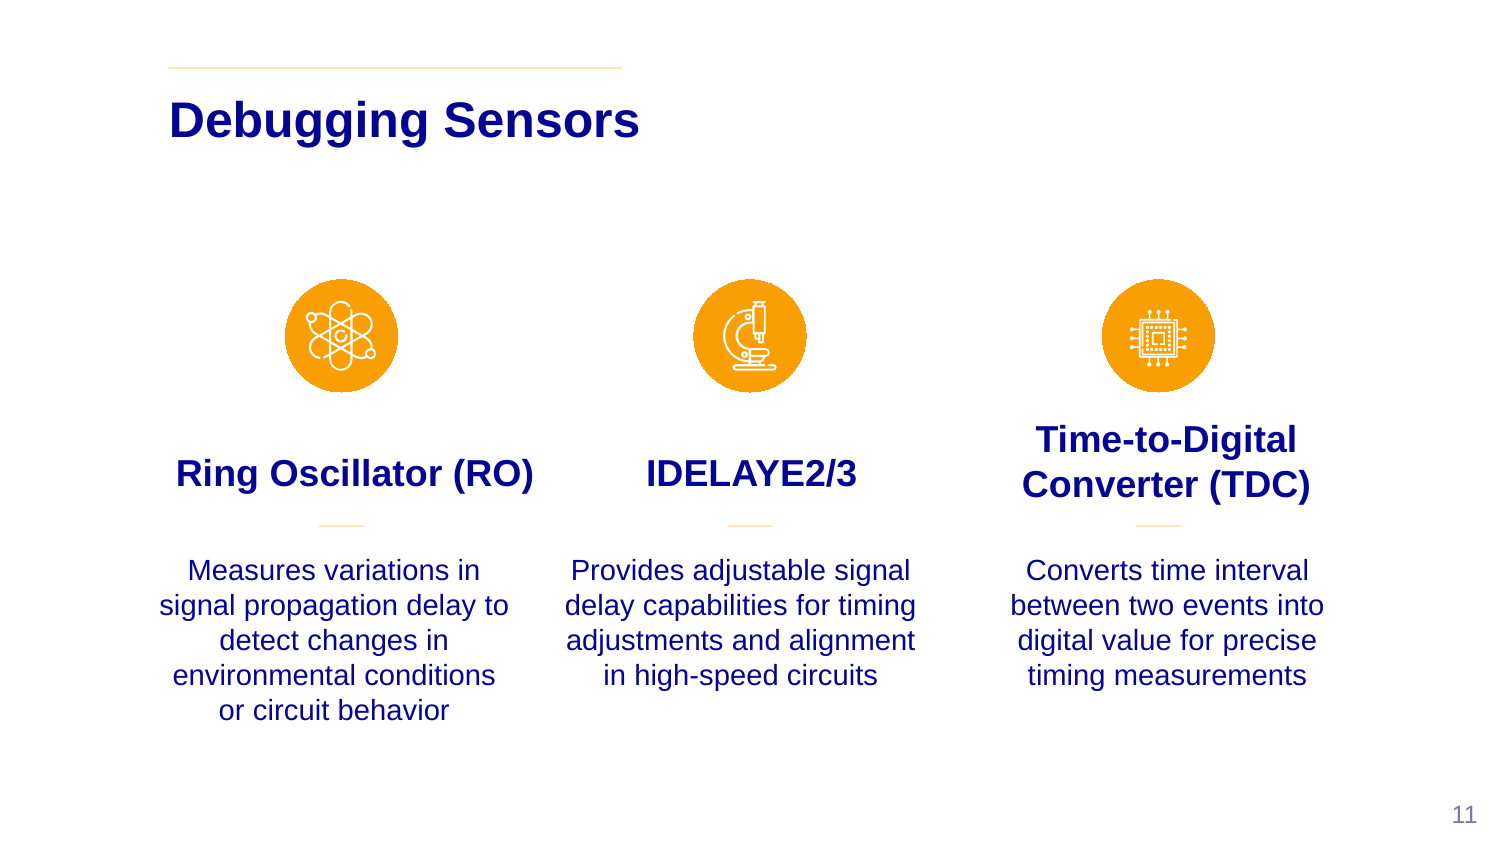

Debugging Sensors

# IDELAYE2/3
Ring Oscillator (RO)
Time-to-Digital Converter (TDC)
Measures variations in signal propagation delay to detect changes in environmental conditions or circuit behavior
Provides adjustable signal delay capabilities for timing adjustments and alignment in high-speed circuits
Converts time interval between two events into digital value for precise timing measurements
11